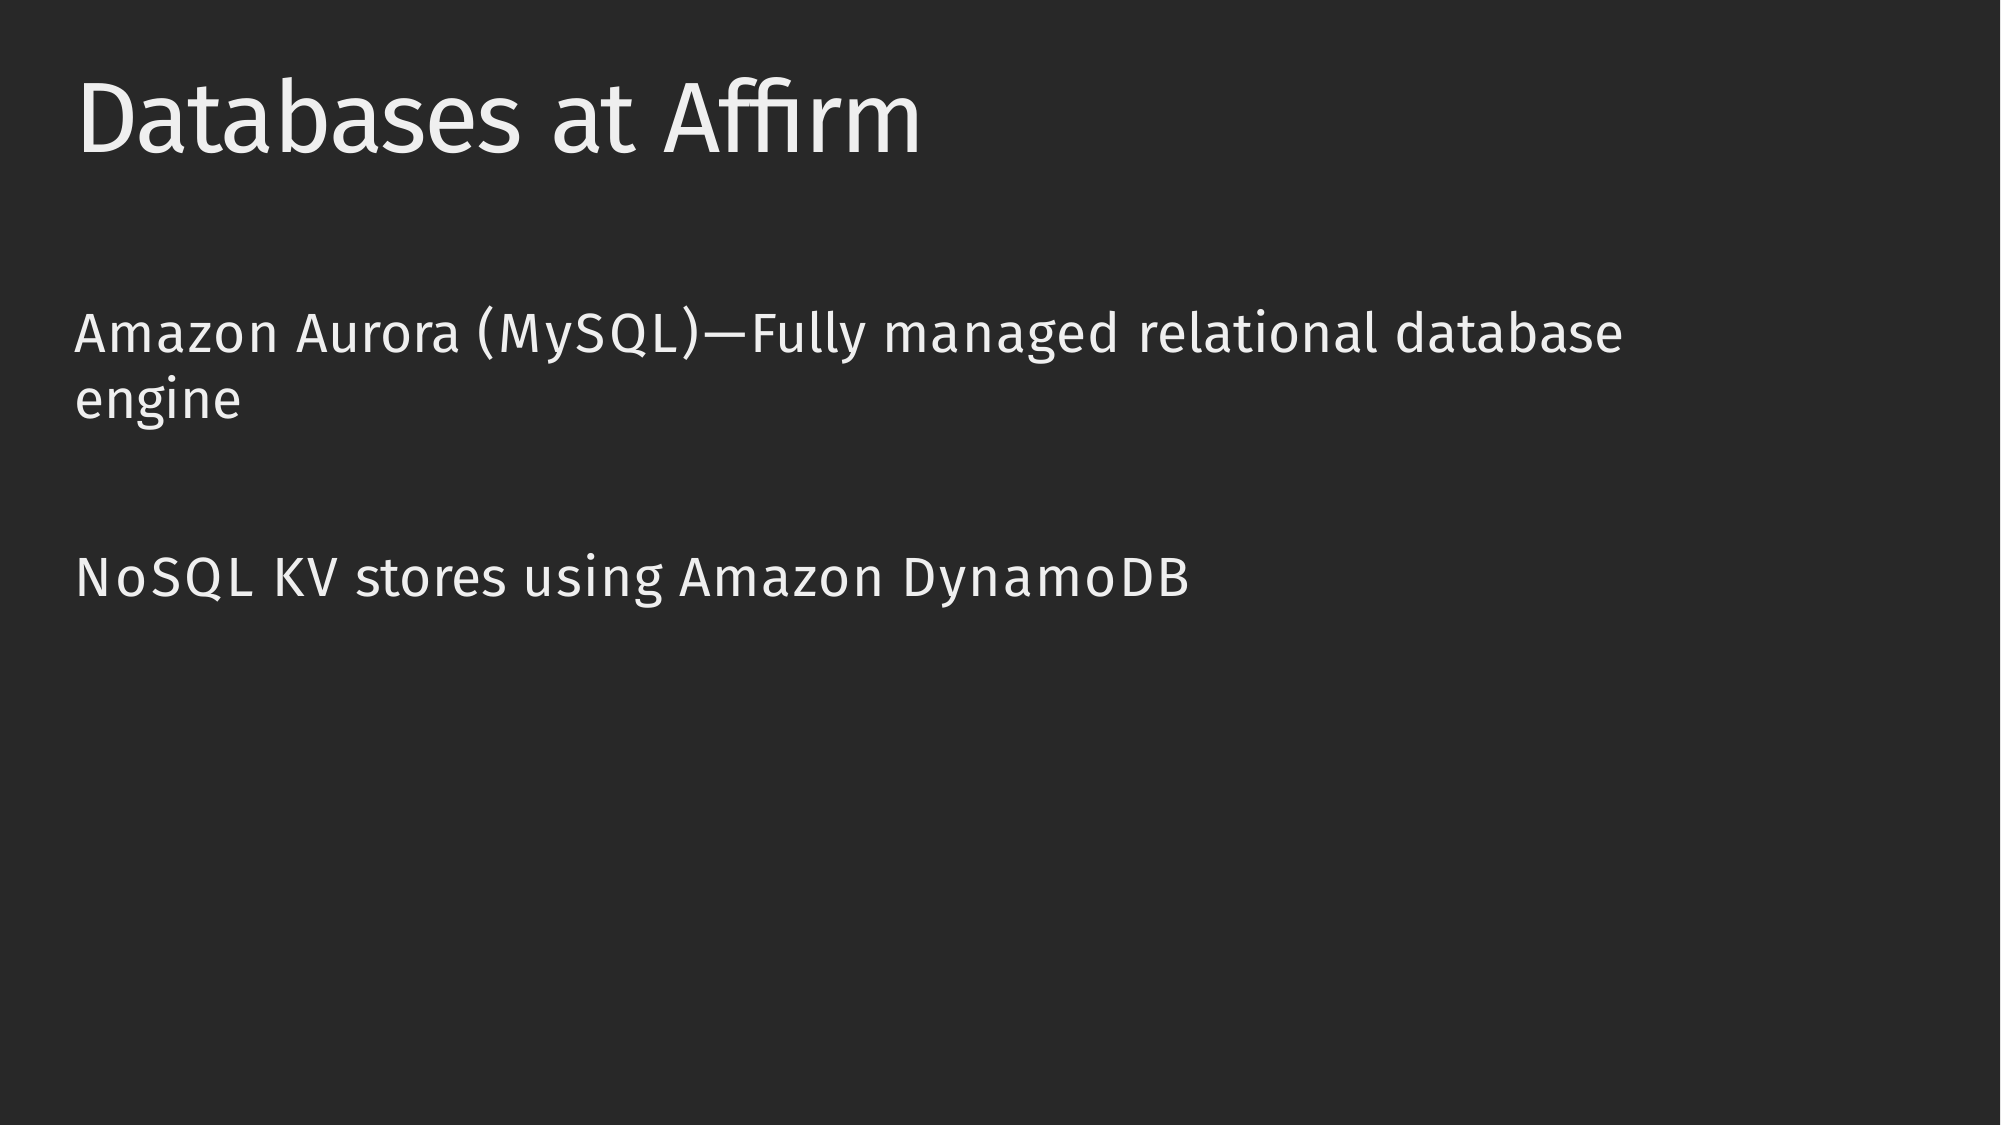

# Databases at Affirm
Amazon Aurora (MySQL)—Fully managed relational database engine

NoSQL KV stores using Amazon DynamoDB